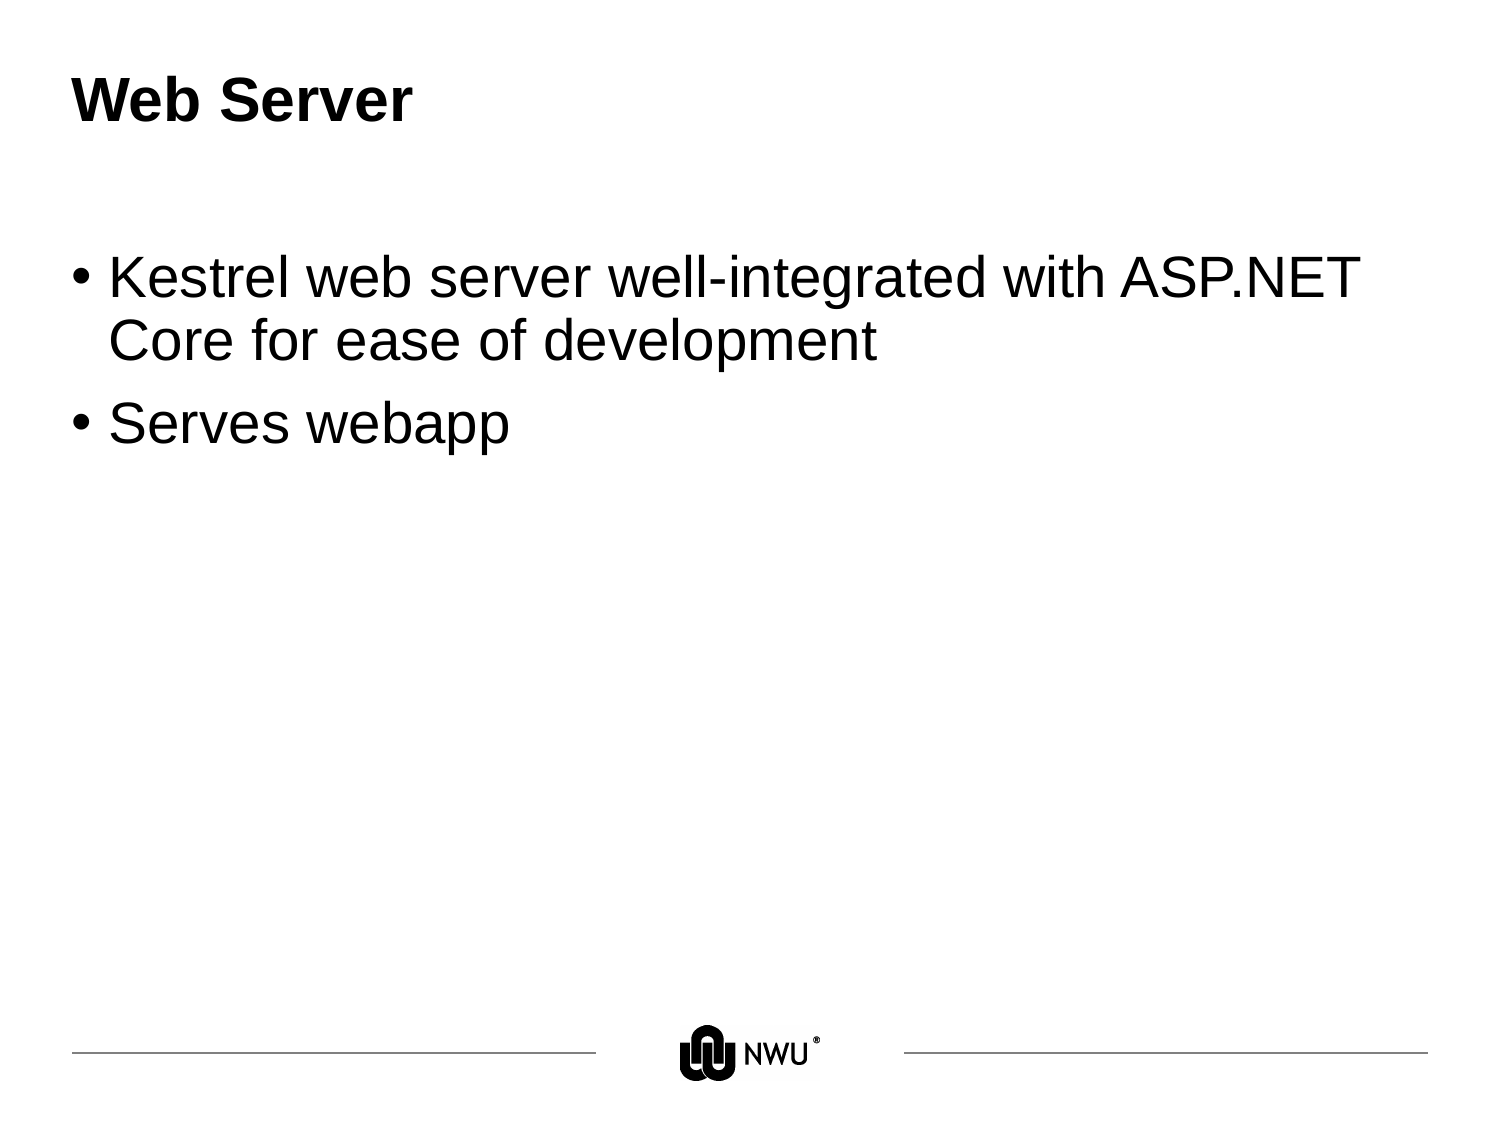

# Web Server
Kestrel web server well-integrated with ASP.NET Core for ease of development
Serves webapp